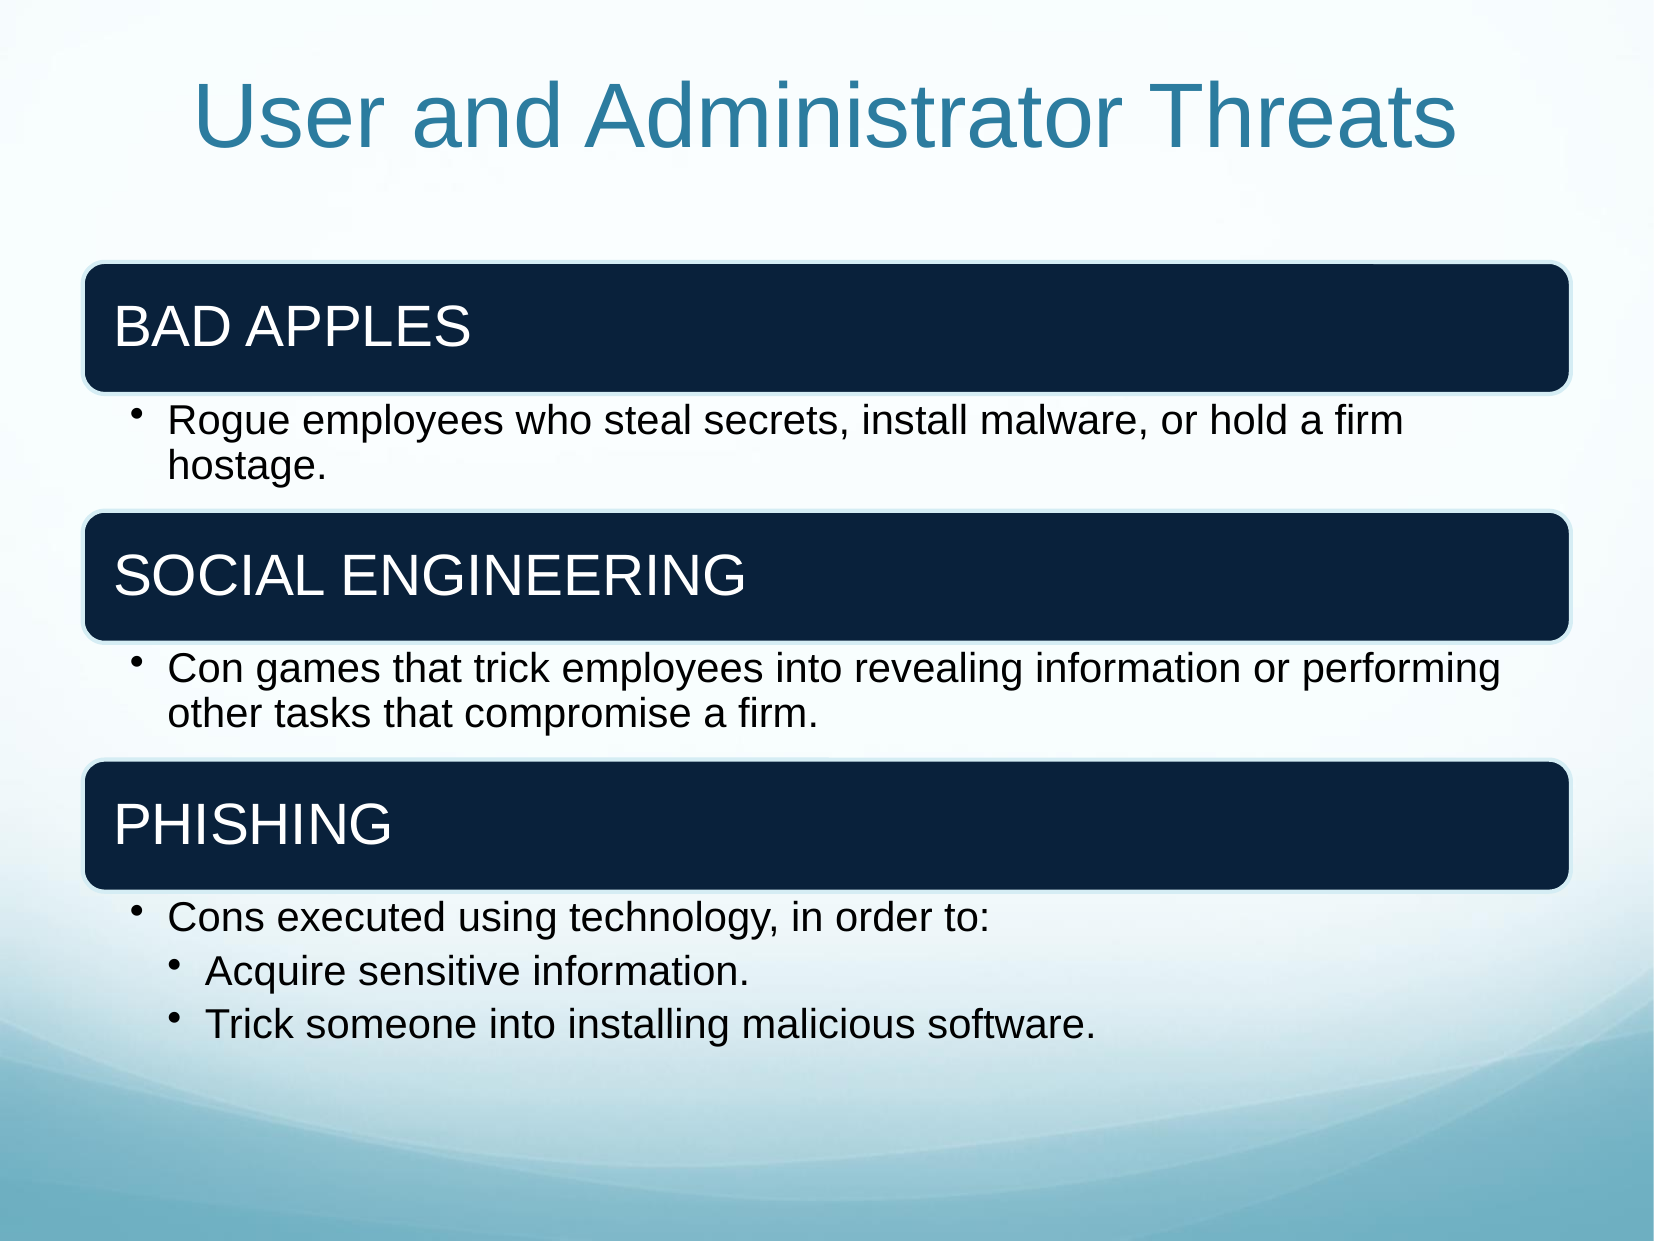

# User and Administrator Threats
BAD APPLES
Rogue employees who steal secrets, install malware, or hold a firm hostage.
SOCIAL ENGINEERING
Con games that trick employees into revealing information or performing other tasks that compromise a firm.
PHISHING
Cons executed using technology, in order to:
Acquire sensitive information.
Trick someone into installing malicious software.